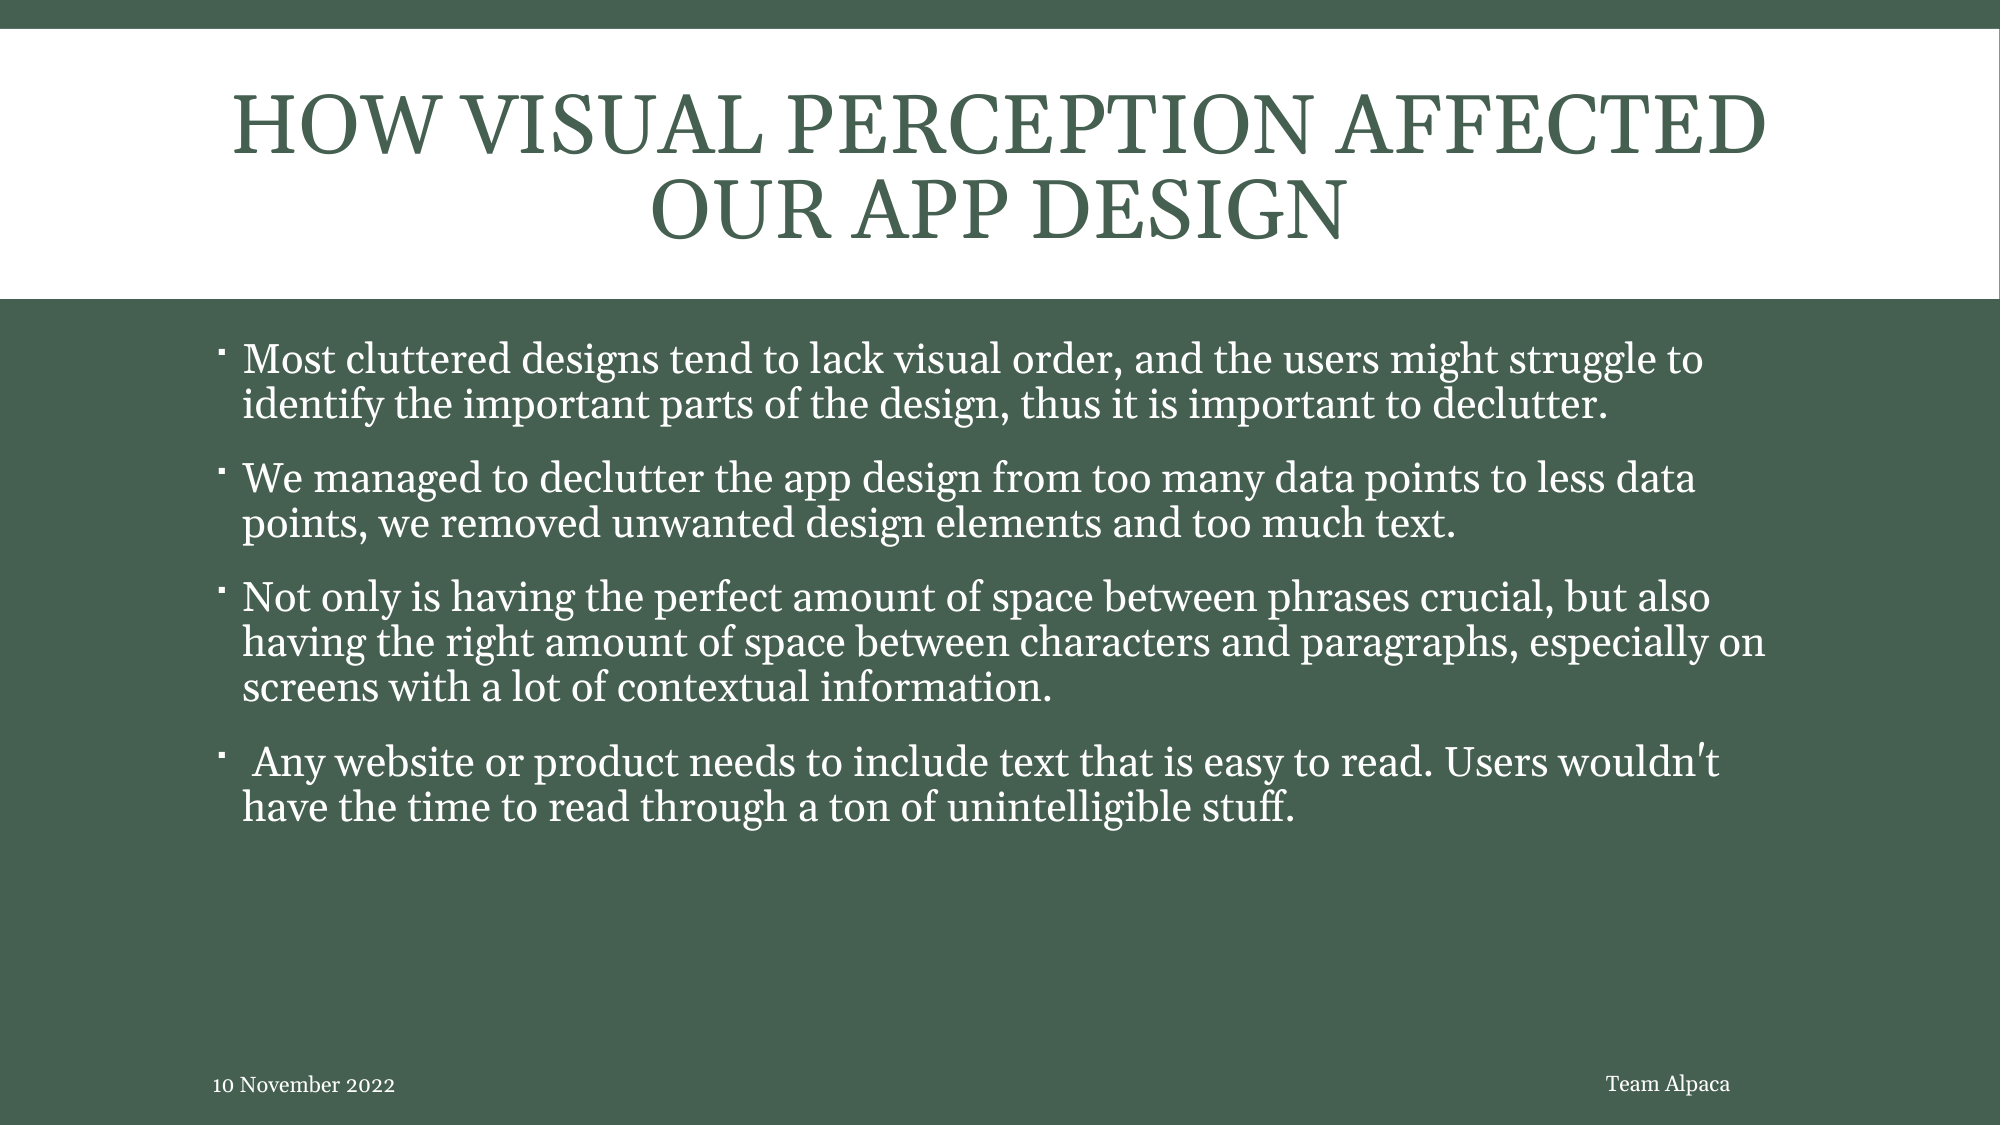

# How visual perception affected our app design
Most cluttered designs tend to lack visual order, and the users might struggle to identify the important parts of the design, thus it is important to declutter.
We managed to declutter the app design from too many data points to less data points, we removed unwanted design elements and too much text.
Not only is having the perfect amount of space between phrases crucial, but also having the right amount of space between characters and paragraphs, especially on screens with a lot of contextual information.
 Any website or product needs to include text that is easy to read. Users wouldn't have the time to read through a ton of unintelligible stuff.

10 November 2022
Team Alpaca